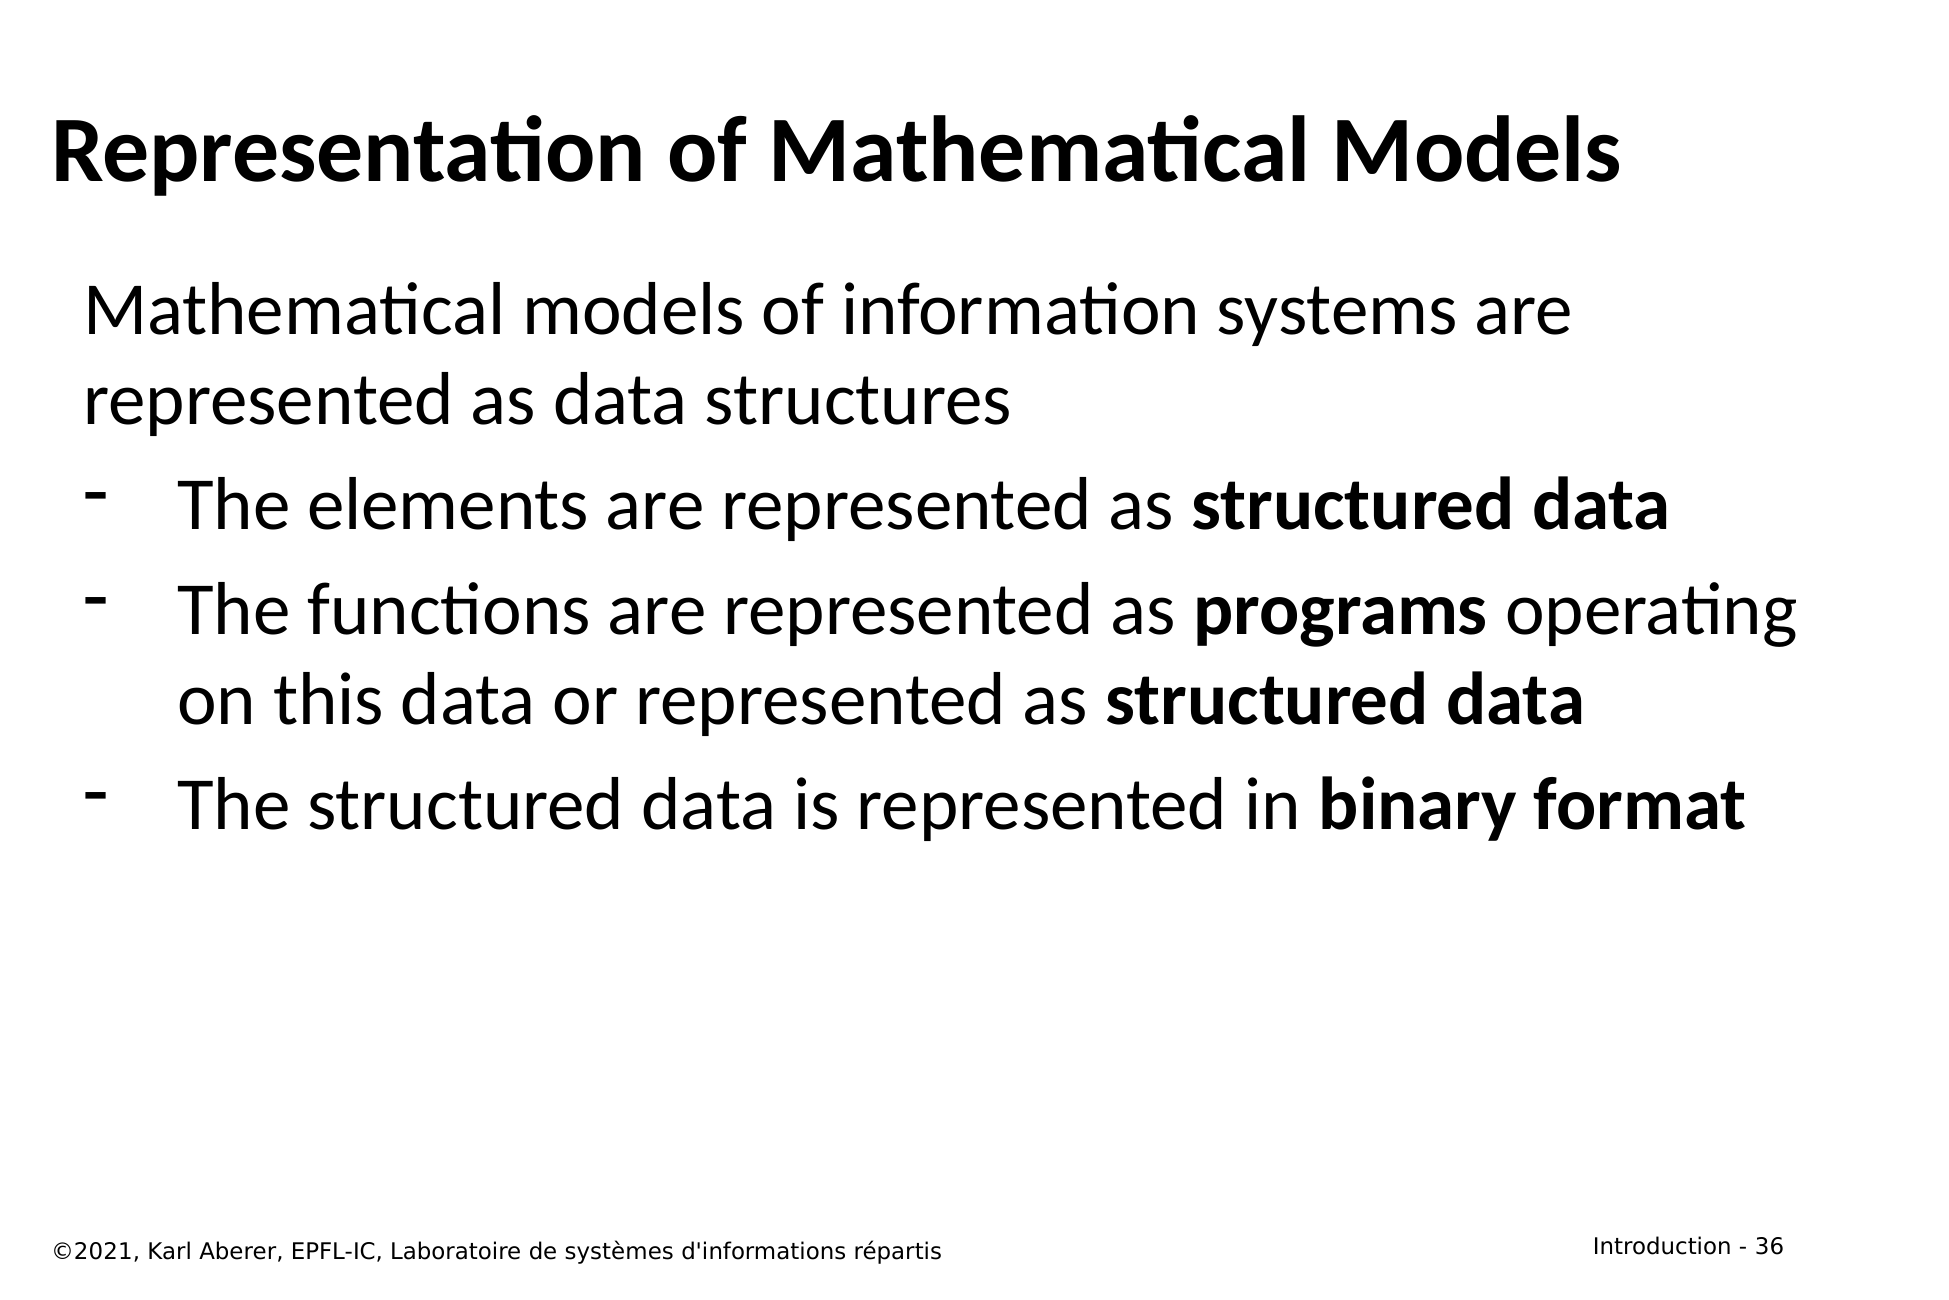

# Representation of Mathematical Models
Mathematical models of information systems are represented as data structures
The elements are represented as structured data
The functions are represented as programs operating on this data or represented as structured data
The structured data is represented in binary format

©2021, Karl Aberer, EPFL-IC, Laboratoire de systèmes d'informations répartis